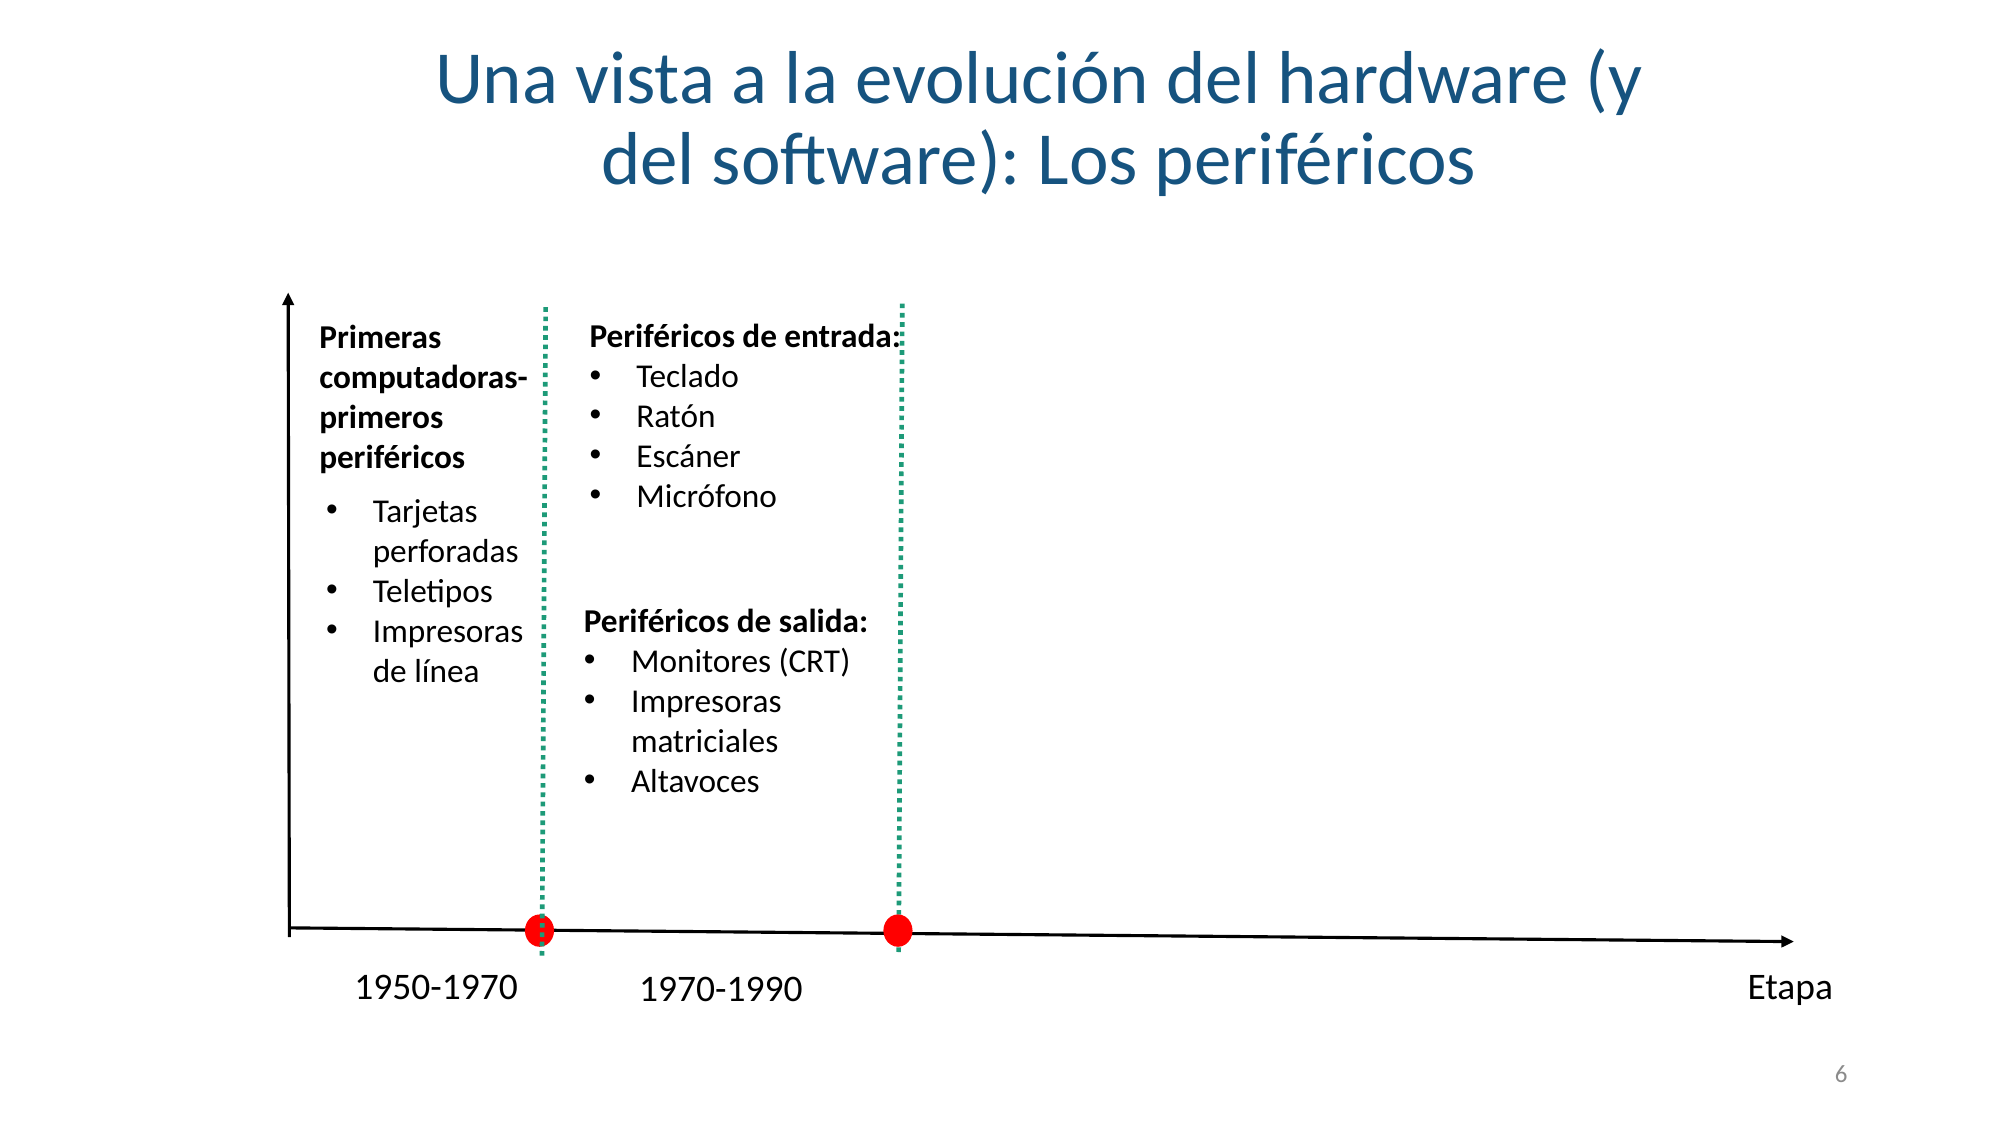

Una vista a la evolución del hardware (y del software): Los periféricos
Periféricos de entrada:
Teclado
Ratón
Escáner
Micrófono
Primeras computadoras-primeros periféricos
Tarjetas perforadas
Teletipos
Impresoras de línea
Periféricos de salida:
Monitores (CRT)
Impresoras matriciales
Altavoces

1950-1970
Etapa
        1970-1990
6